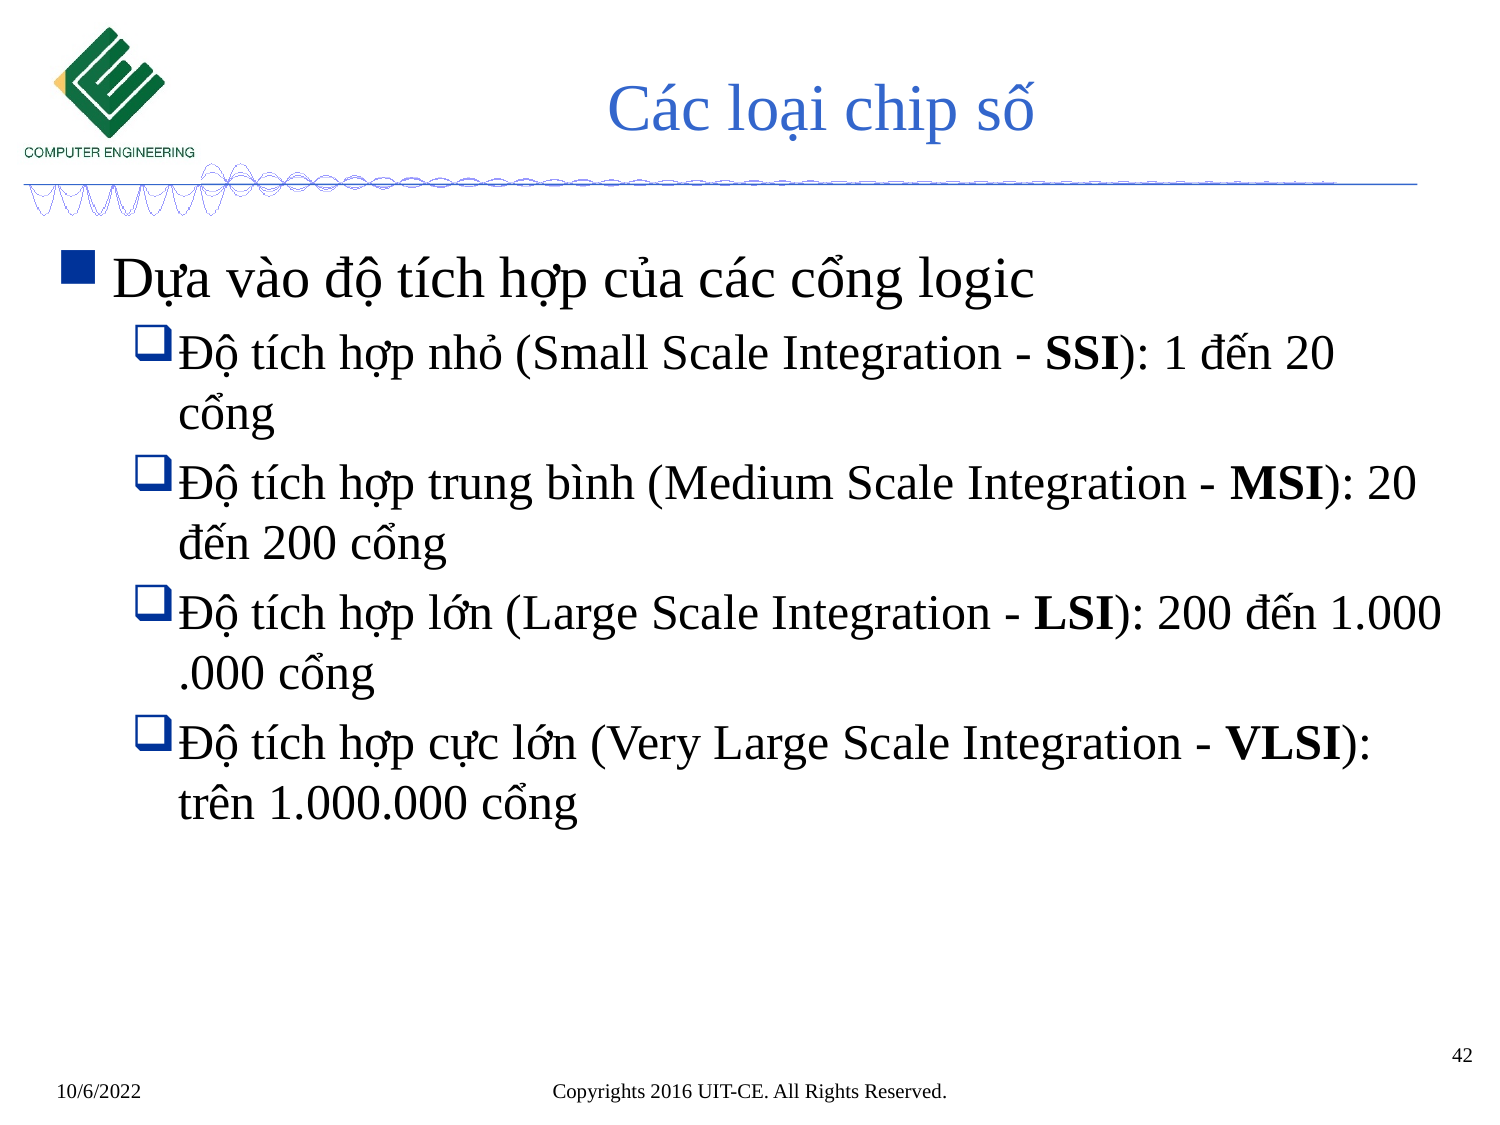

# Các loại chip số
Dựa vào độ tích hợp của các cổng logic
Độ tích hợp nhỏ (Small Scale Integration - SSI): 1 đến 20 cổng
Độ tích hợp trung bình (Medium Scale Integration - MSI): 20 đến 200 cổng
Độ tích hợp lớn (Large Scale Integration - LSI): 200 đến 1.000 .000 cổng
Độ tích hợp cực lớn (Very Large Scale Integration - VLSI): trên 1.000.000 cổng

42
Copyrights 2016 UIT-CE. All Rights Reserved.
10/6/2022